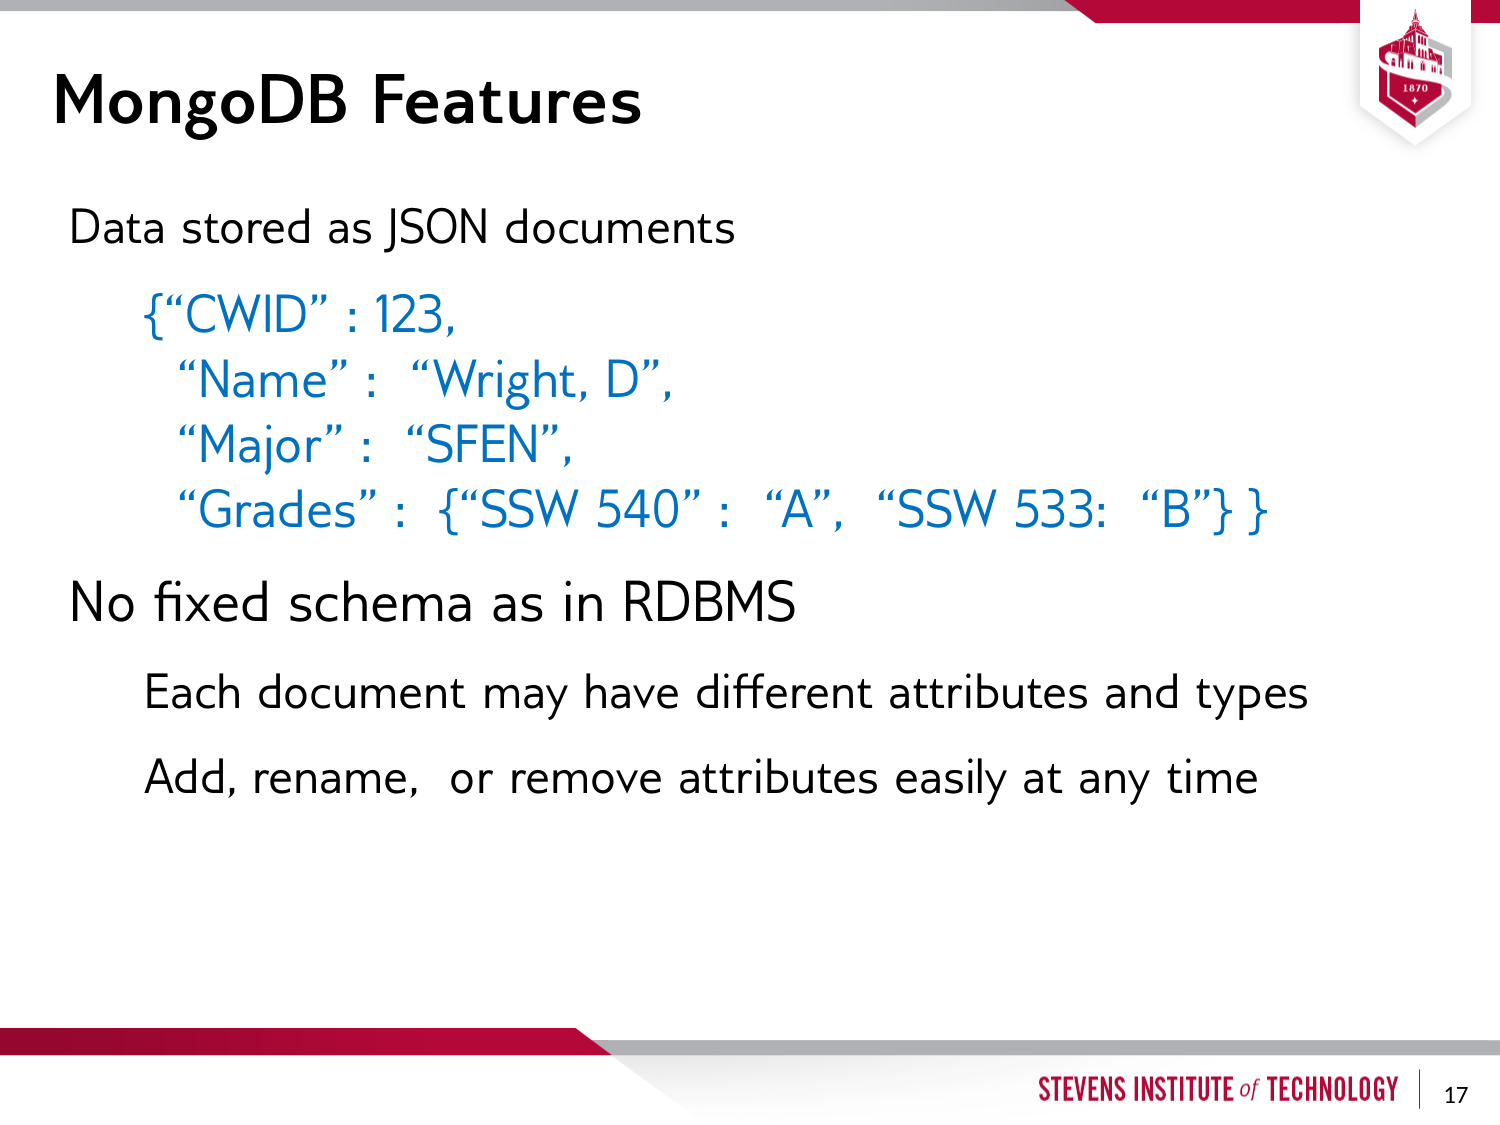

# MongoDB Features
Data stored as JSON documents
{“CWID” : 123,
  “Name” :  “Wright, D”,
  “Major” :  “SFEN”,
  “Grades” :  {“SSW 540” :  “A”,  “SSW 533:  “B”} }
No fixed schema as in RDBMS
Each document may have different attributes and types
Add, rename,  or remove attributes easily at any time

17